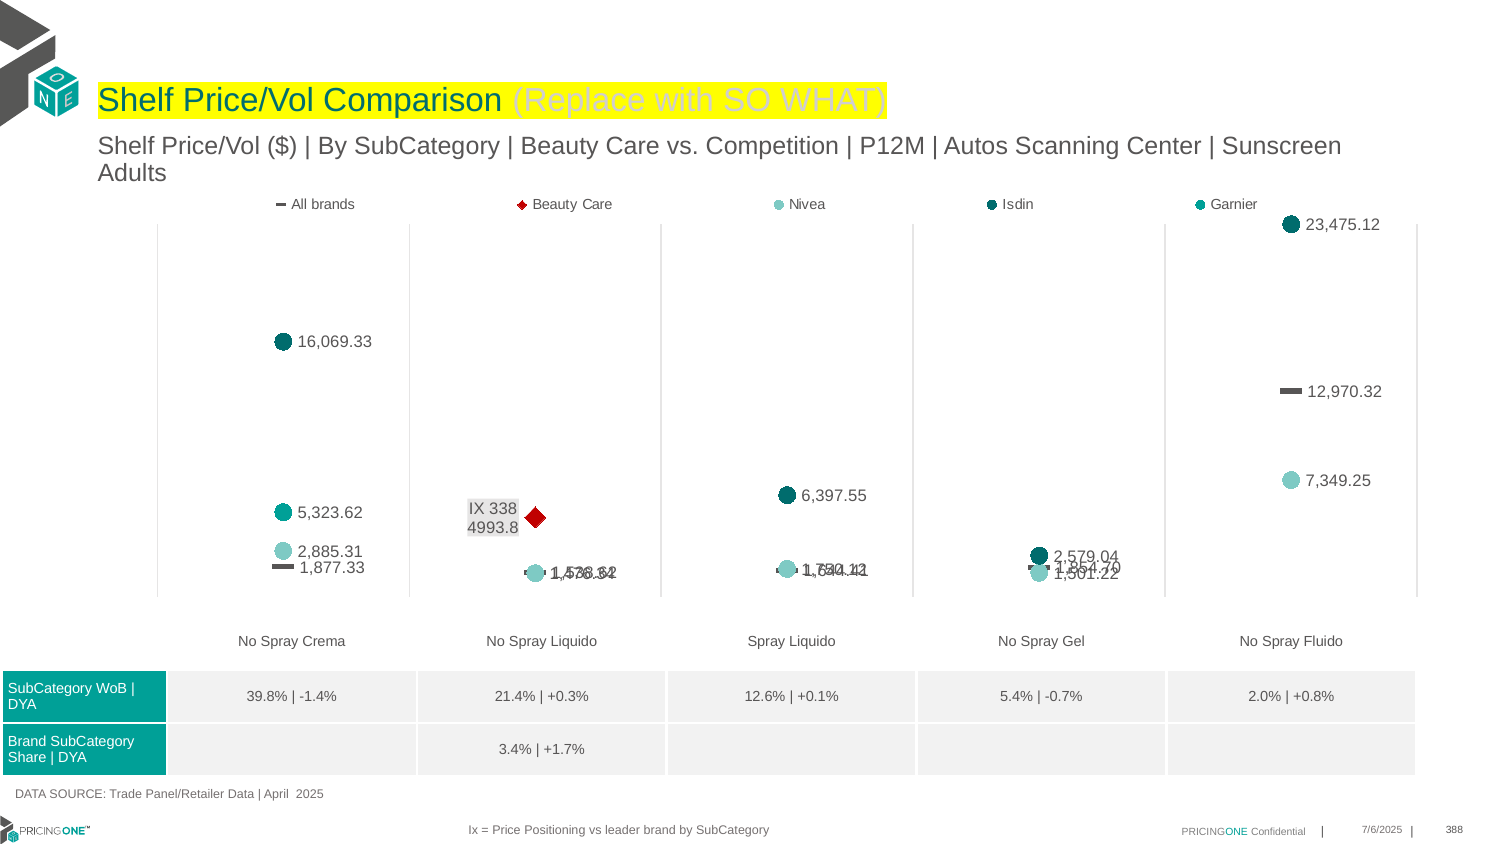

# Shelf Price/Vol Comparison (Replace with SO WHAT)
Shelf Price/Vol ($) | By SubCategory | Beauty Care vs. Competition | P12M | Autos Scanning Center | Sunscreen Adults

### Chart

| Category | All brands | Beauty Care | Nivea | Isdin | Garnier |
|---|---|---|---|---|---|
| None | 1877.33 | None | 2885.31 | 16069.33 | 5323.62 |
| IX 338 | 1538.62 | 4993.8 | 1476.34 | None | None |
| None | 1644.41 | None | 1750.12 | 6397.55 | None |
| None | 1854.7 | None | 1501.22 | 2579.04 | None |
| None | 12970.32 | None | 7349.25 | 23475.12 | None |
|  | No Spray Crema | No Spray Liquido | Spray Liquido | No Spray Gel | No Spray Fluido |
| --- | --- | --- | --- | --- | --- |
| SubCategory WoB | DYA | 39.8% | -1.4% | 21.4% | +0.3% | 12.6% | +0.1% | 5.4% | -0.7% | 2.0% | +0.8% |
| Brand SubCategory Share | DYA |  | 3.4% | +1.7% |  |  |  |
DATA SOURCE: Trade Panel/Retailer Data | April  2025
Ix = Price Positioning vs leader brand by SubCategory
7/6/2025
388